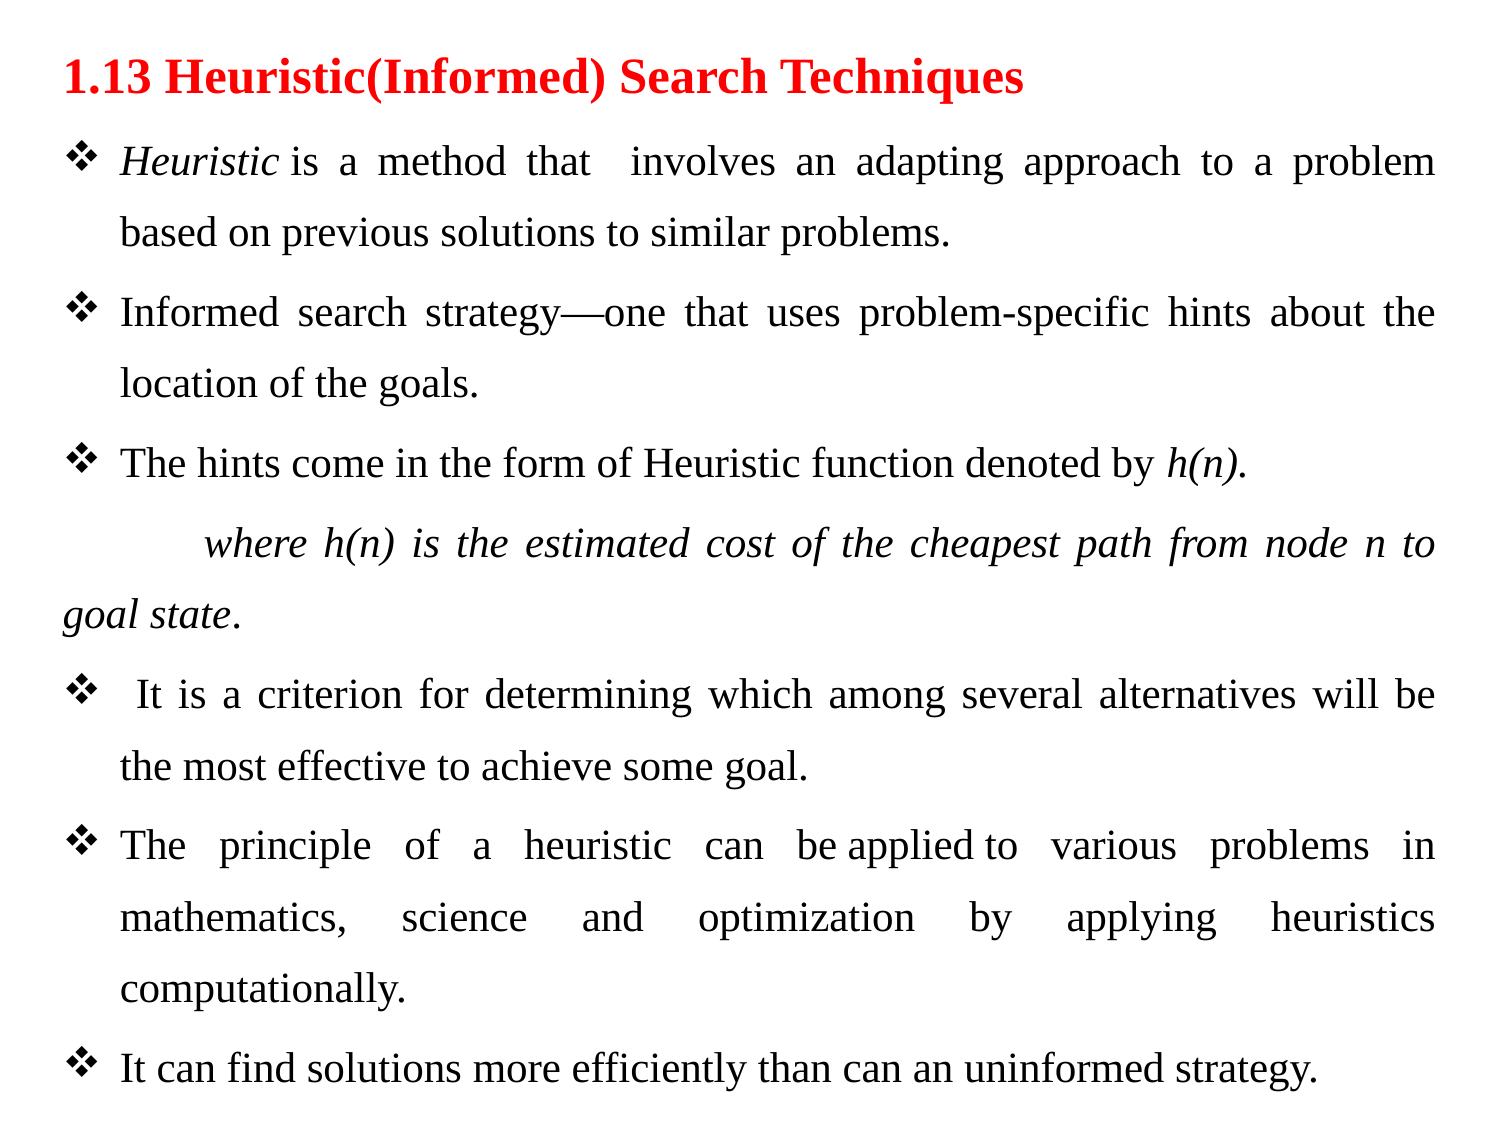

1.13 Heuristic(Informed) Search Techniques
Heuristic is a method that  involves an adapting approach to a problem based on previous solutions to similar problems.
Informed search strategy—one that uses problem-specific hints about the location of the goals.
The hints come in the form of Heuristic function denoted by h(n).
	where h(n) is the estimated cost of the cheapest path from node n to goal state.
 It is a criterion for determining which among several alternatives will be the most effective to achieve some goal.
The principle of a heuristic can be applied to various problems in mathematics, science and optimization by applying heuristics computationally.
It can find solutions more efficiently than can an uninformed strategy.